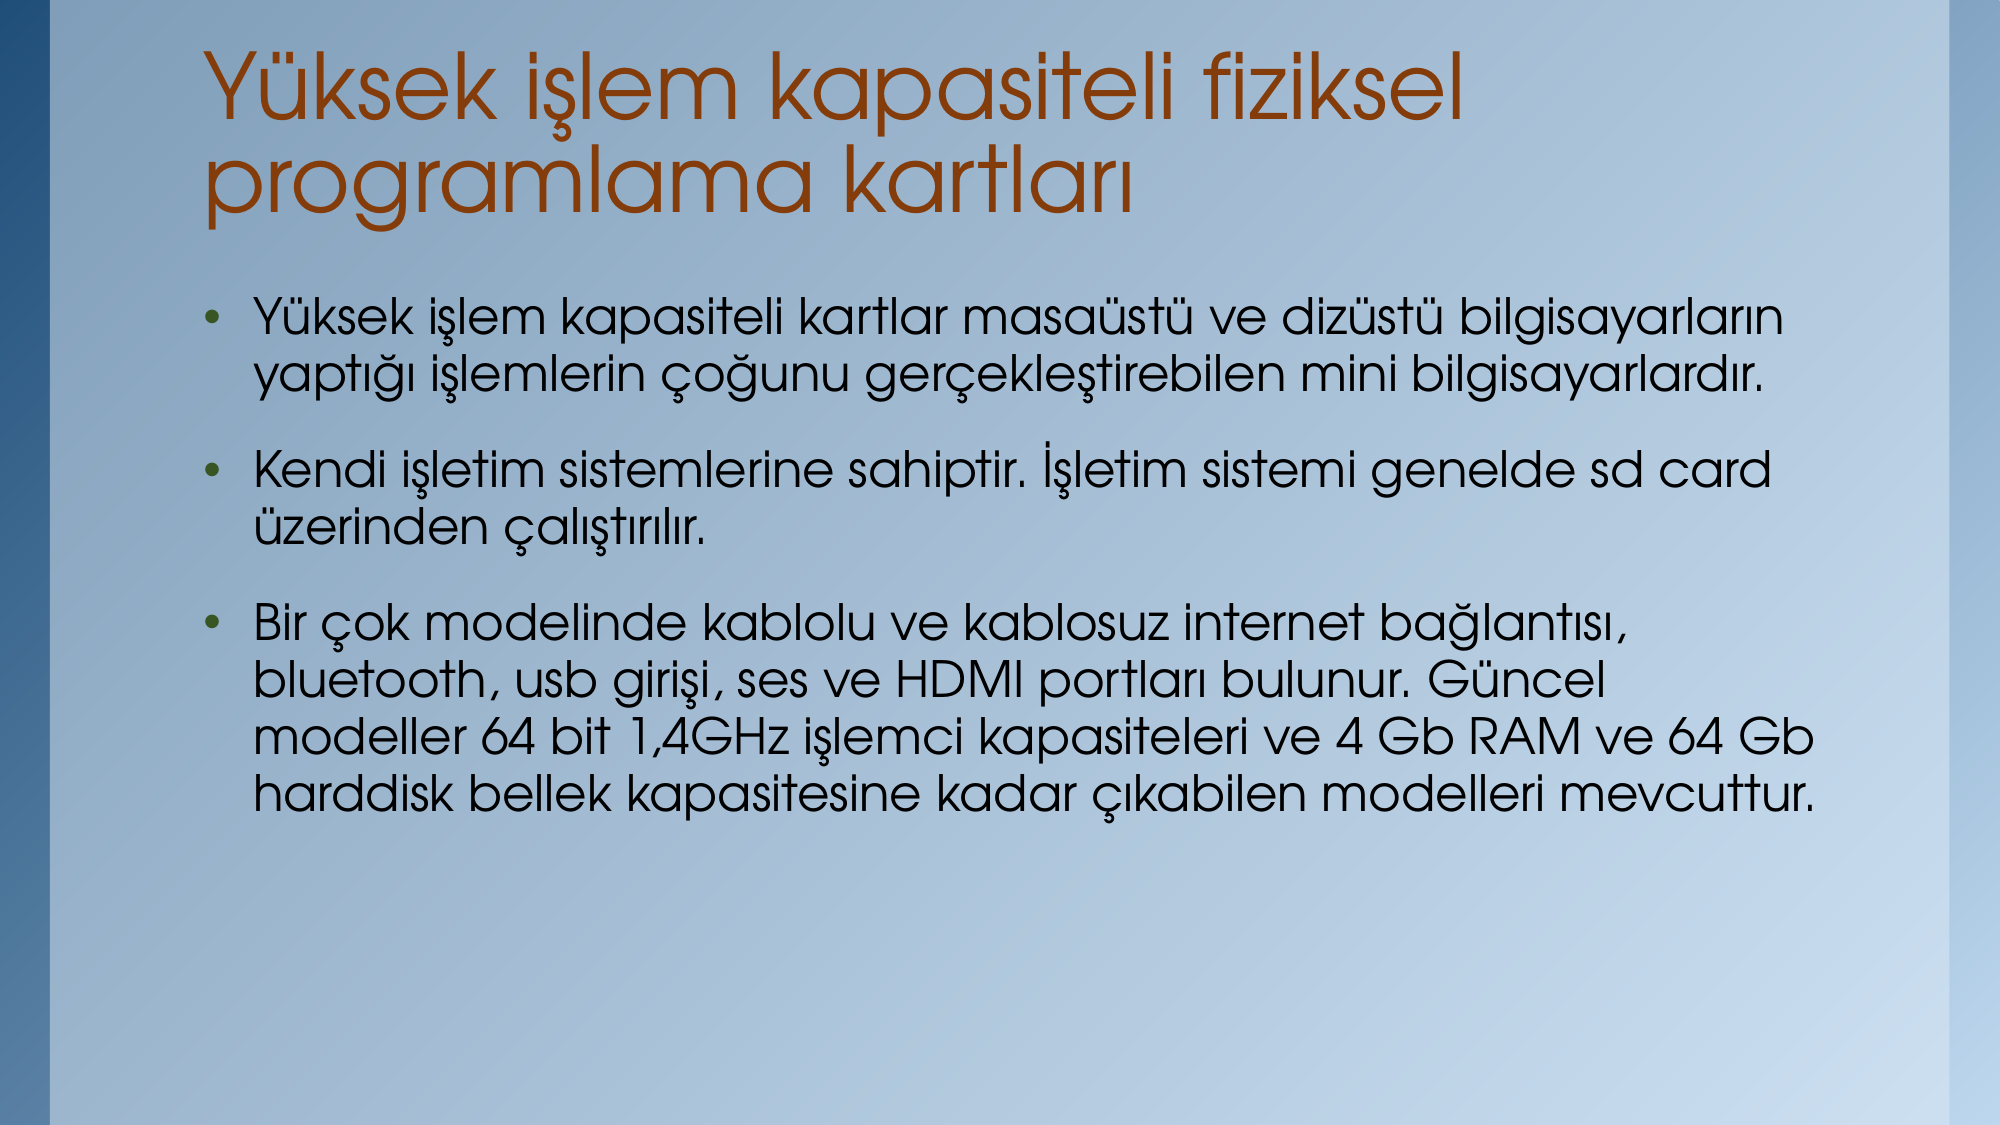

# Yüksek işlem kapasiteli fiziksel programlama kartları
Yüksek işlem kapasiteli kartlar masaüstü ve dizüstü bilgisayarların yaptığı işlemlerin çoğunu gerçekleştirebilen mini bilgisayarlardır.
Kendi işletim sistemlerine sahiptir. İşletim sistemi genelde sd card üzerinden çalıştırılır.
Bir çok modelinde kablolu ve kablosuz internet bağlantısı, bluetooth, usb girişi, ses ve HDMI portları bulunur. Güncel modeller 64 bit 1,4GHz işlemci kapasiteleri ve 4 Gb RAM ve 64 Gb harddisk bellek kapasitesine kadar çıkabilen modelleri mevcuttur.